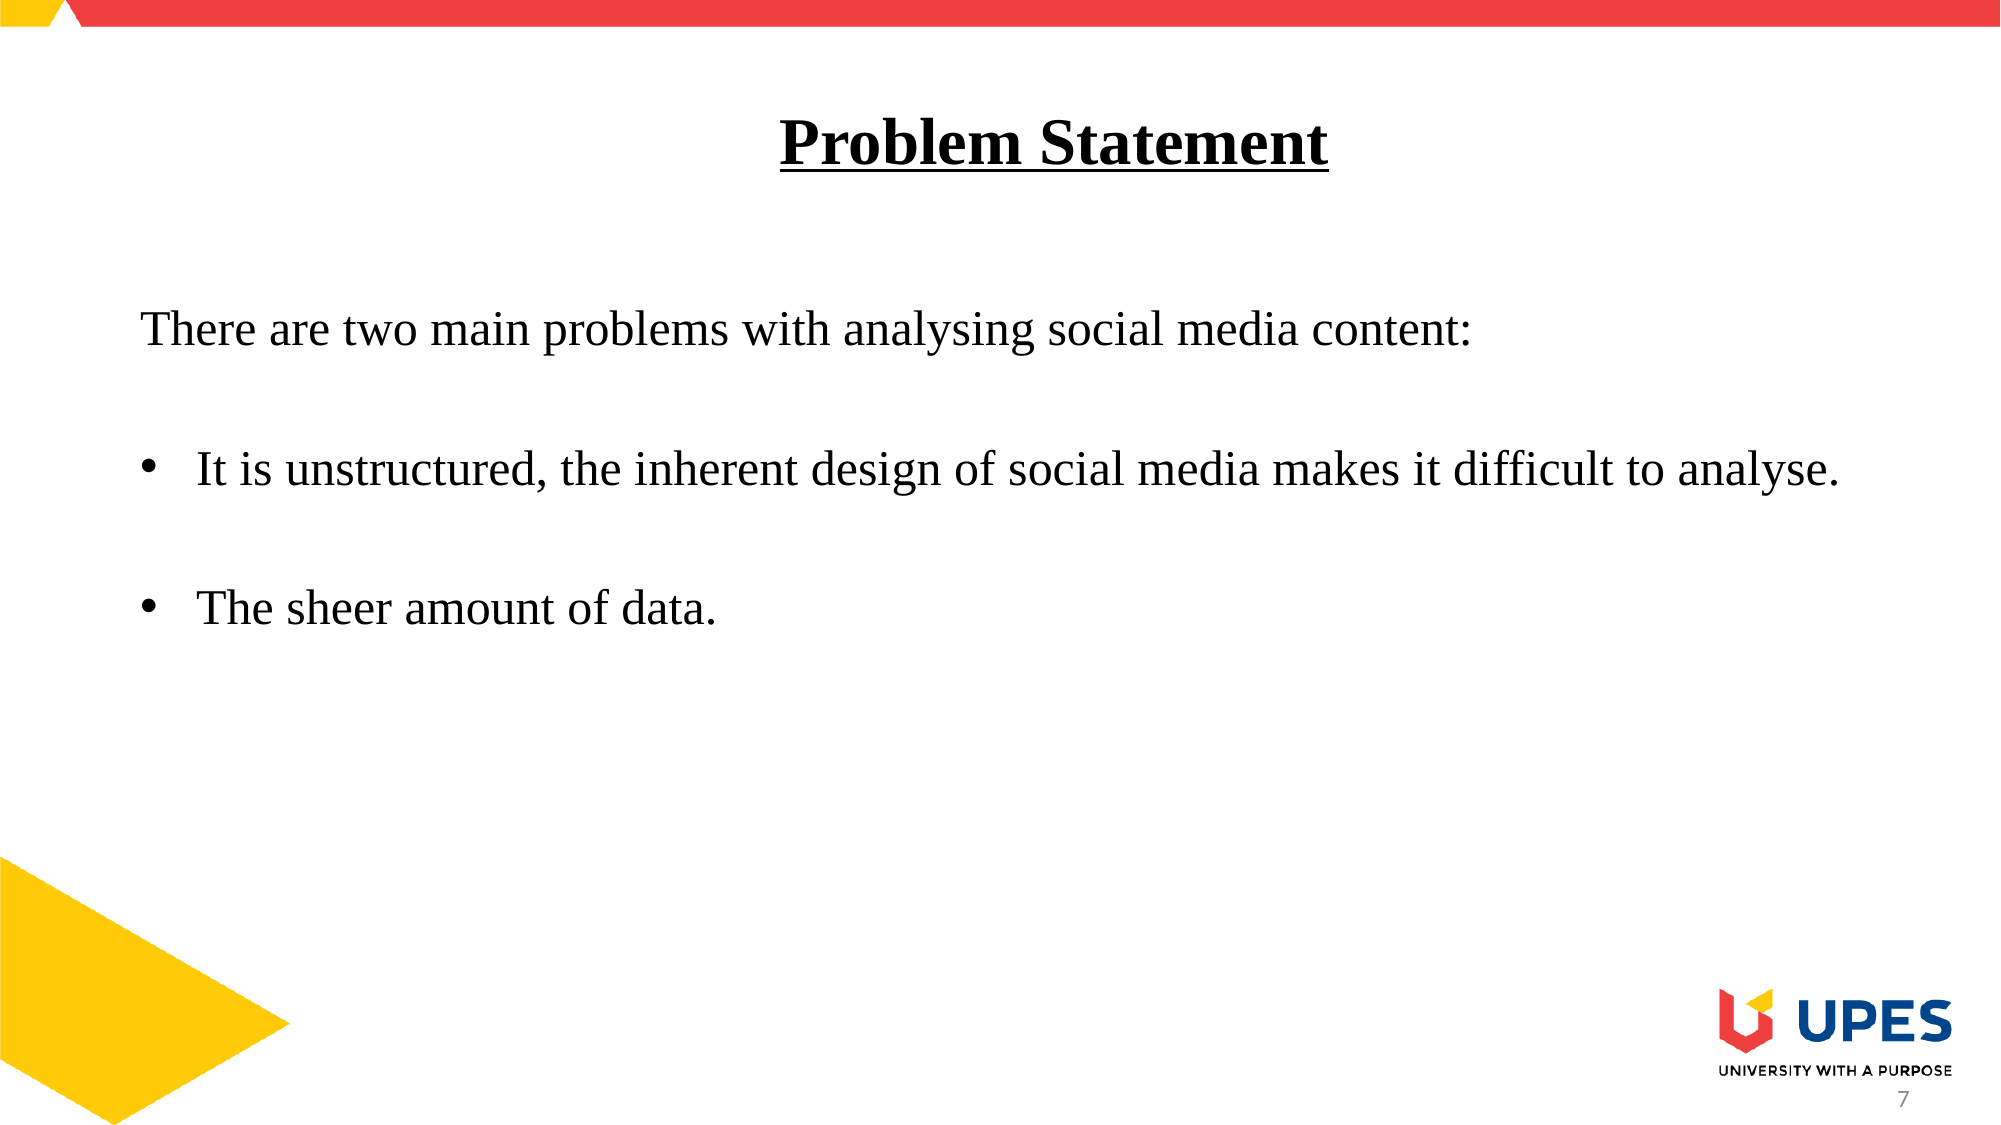

# Problem Statement
There are two main problems with analysing social media content:

It is unstructured, the inherent design of social media makes it difficult to analyse.

The sheer amount of data.